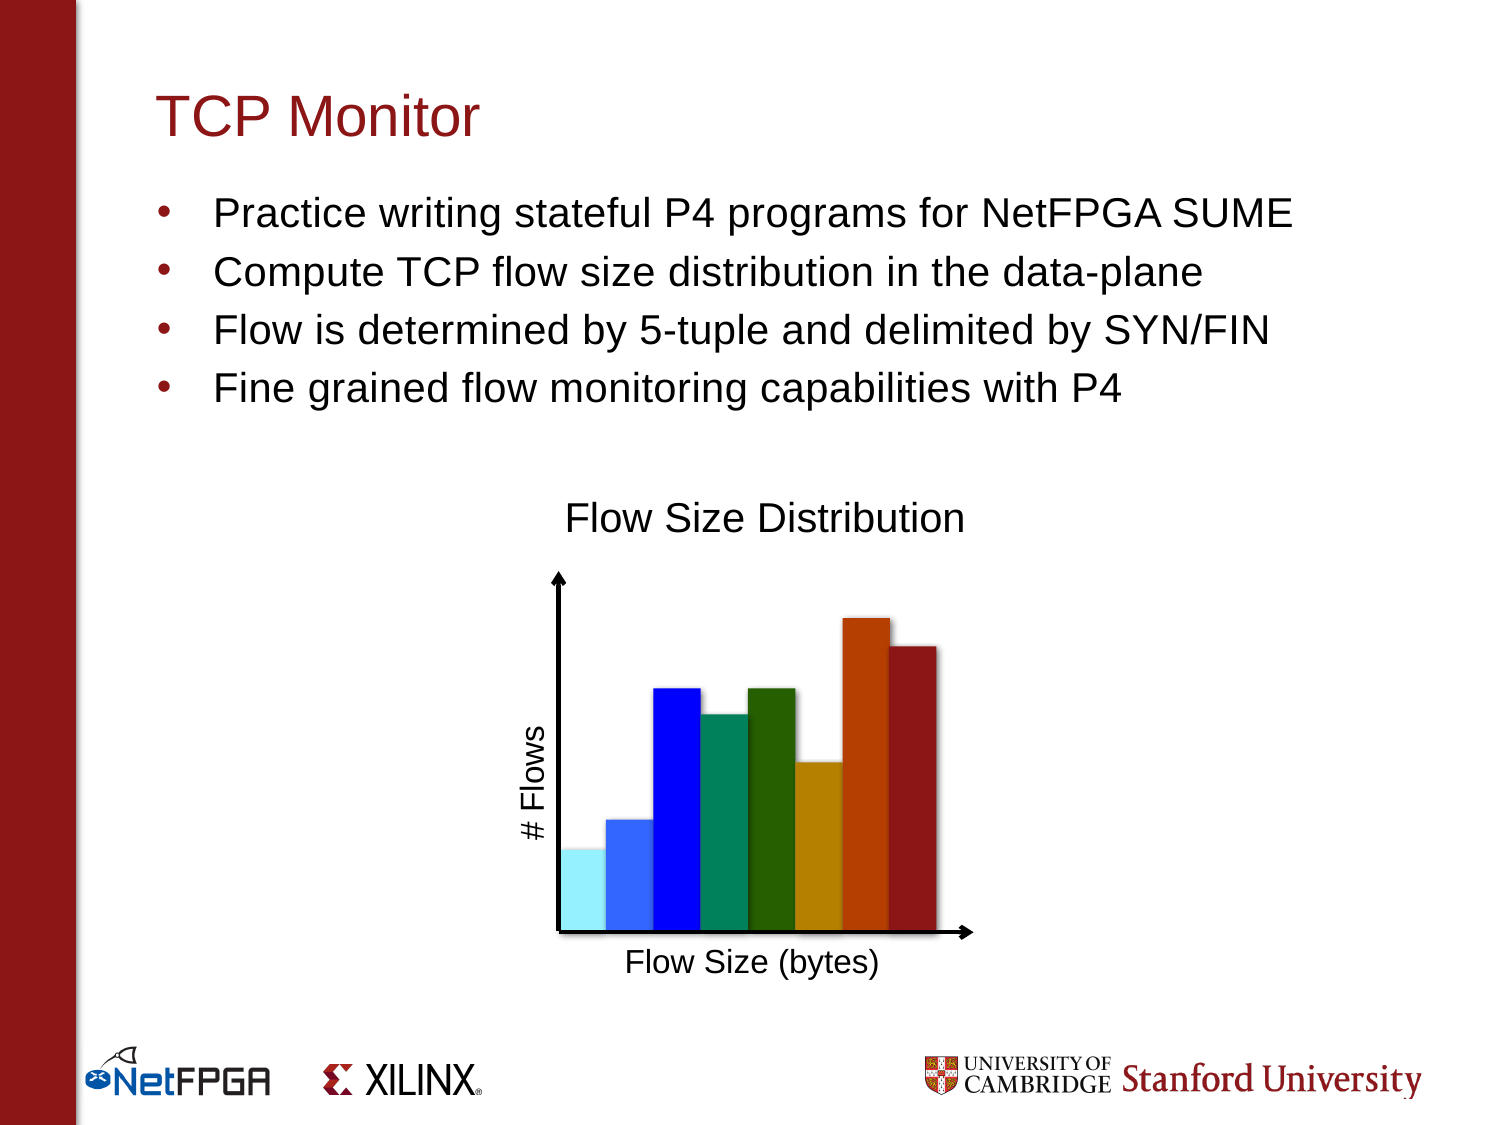

# TCP Monitor
Practice writing stateful P4 programs for NetFPGA SUME
Compute TCP flow size distribution in the data-plane
Flow is determined by 5-tuple and delimited by SYN/FIN
Fine grained flow monitoring capabilities with P4

Flow Size Distribution

# Flows

Flow Size (bytes)